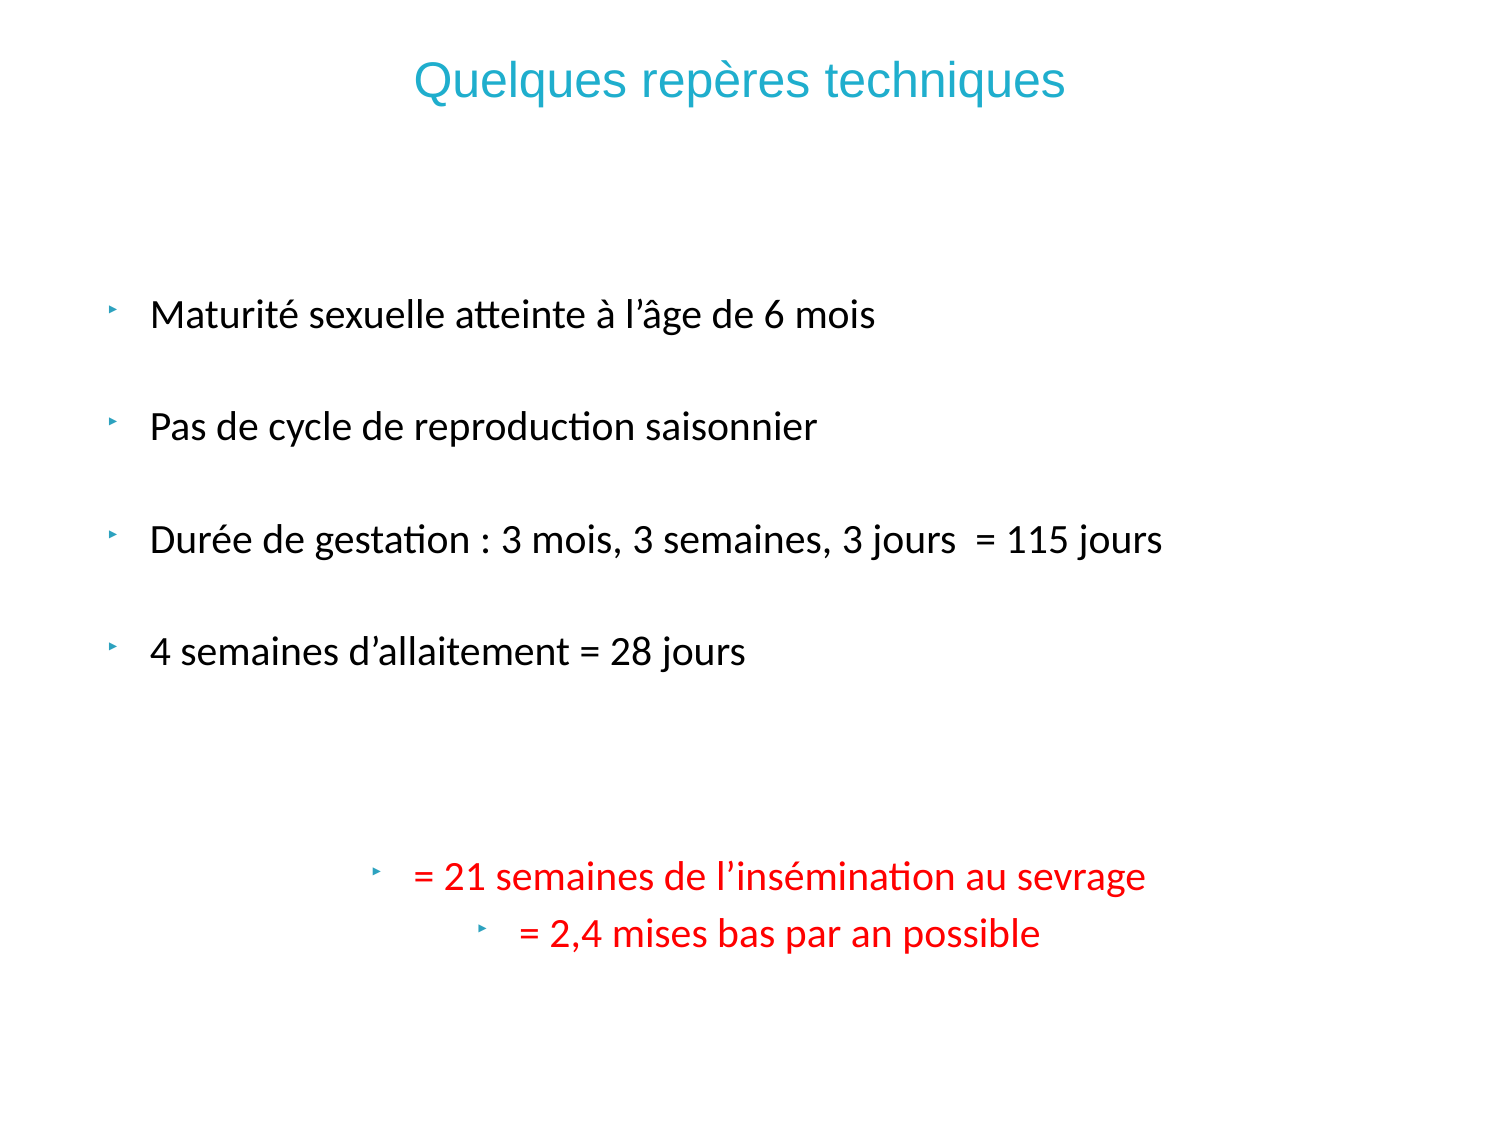

# Quelques repères techniques
Maturité sexuelle atteinte à l’âge de 6 mois

Pas de cycle de reproduction saisonnier

Durée de gestation : 3 mois, 3 semaines, 3 jours  = 115 jours

4 semaines d’allaitement = 28 jours

= 21 semaines de l’insémination au sevrage
= 2,4 mises bas par an possible